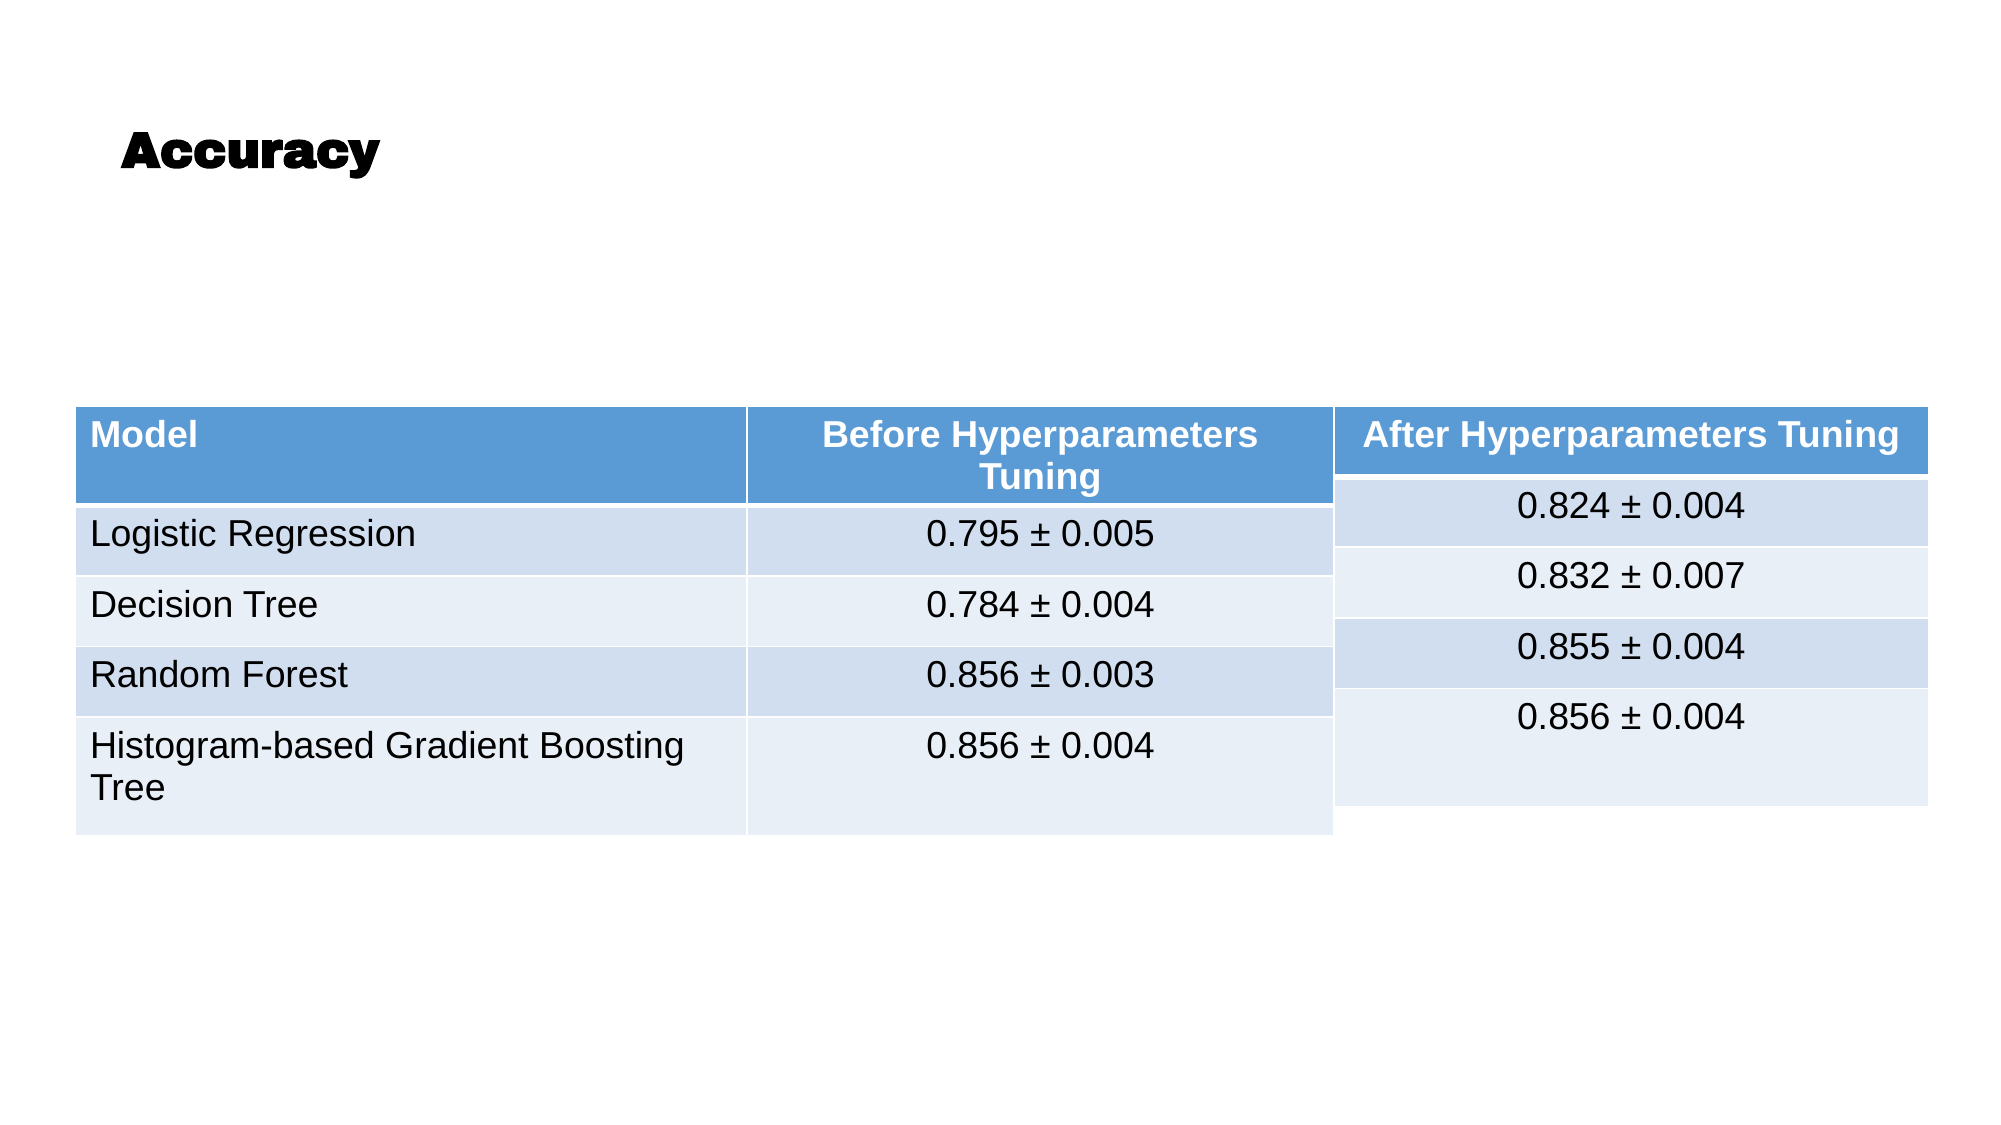

# Accuracy
| Model | Before Hyperparameters Tuning |
| --- | --- |
| Logistic Regression | 0.795 ± 0.005 |
| Decision Tree | 0.784 ± 0.004 |
| Random Forest | 0.856 ± 0.003 |
| Histogram-based Gradient Boosting Tree | 0.856 ± 0.004 |
| After Hyperparameters Tuning |
| --- |
| 0.824 ± 0.004 |
| 0.832 ± 0.007 |
| 0.855 ± 0.004 |
| 0.856 ± 0.004 |
11